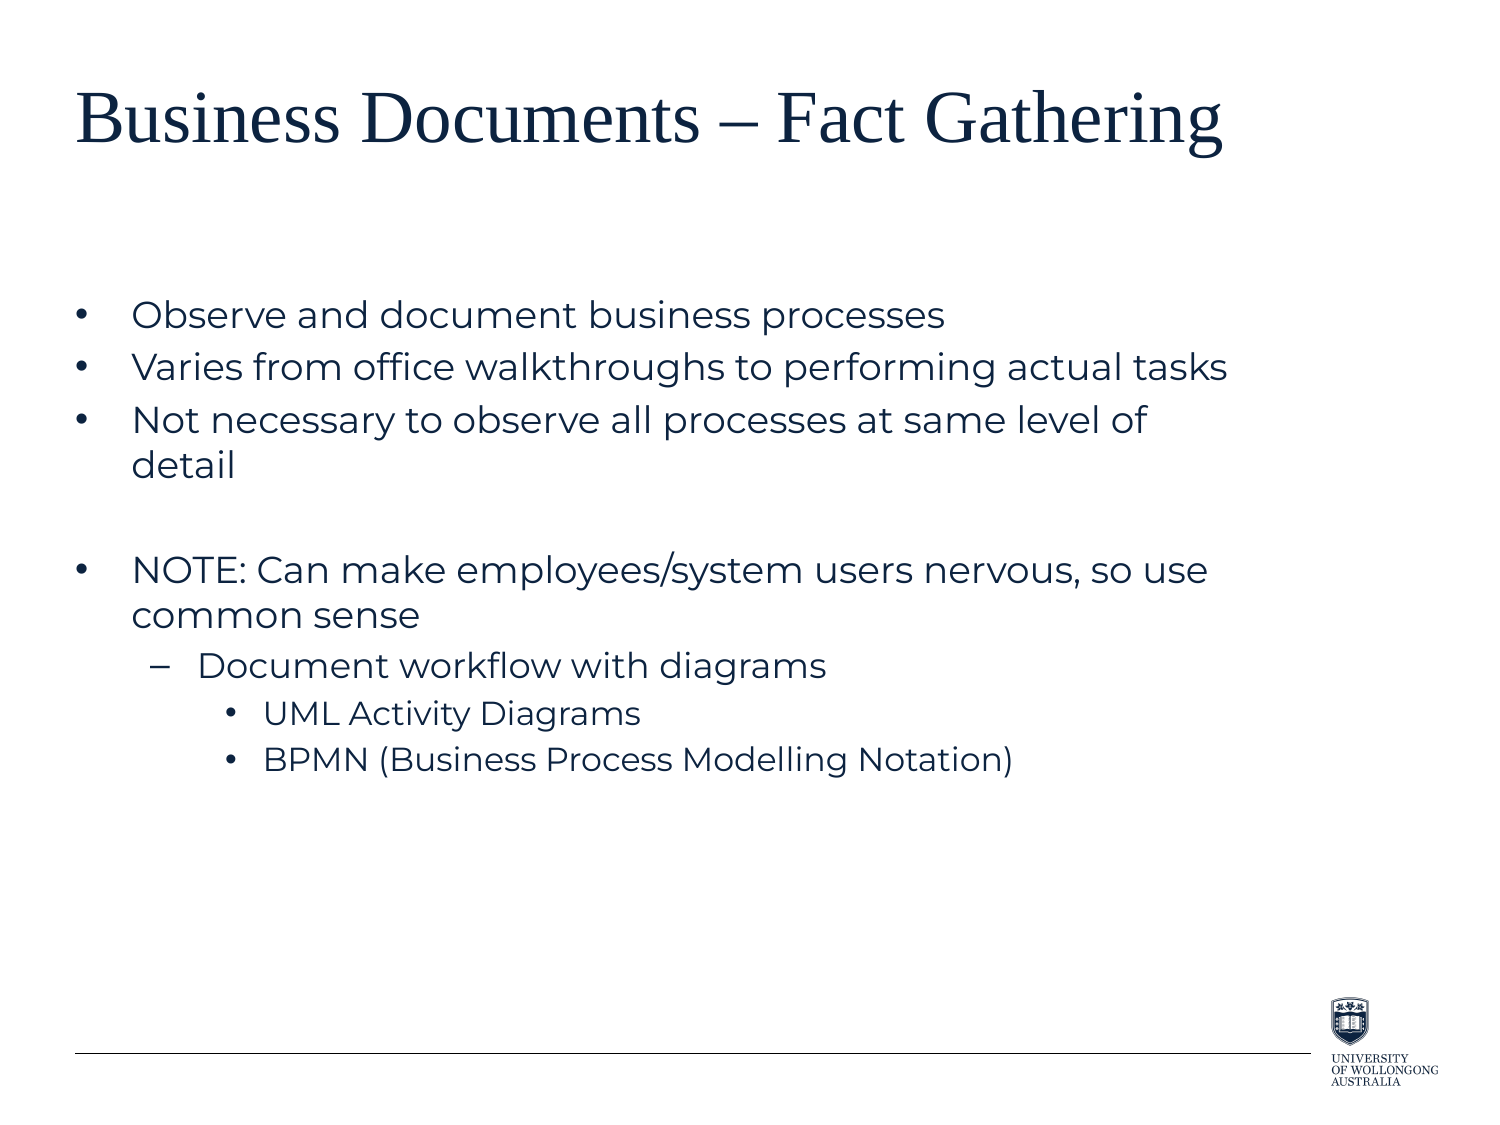

# Business Documents – Fact Gathering
Observe and document business processes
Varies from office walkthroughs to performing actual tasks
Not necessary to observe all processes at same level of detail

NOTE: Can make employees/system users nervous, so use common sense
Document workflow with diagrams
UML Activity Diagrams
BPMN (Business Process Modelling Notation)